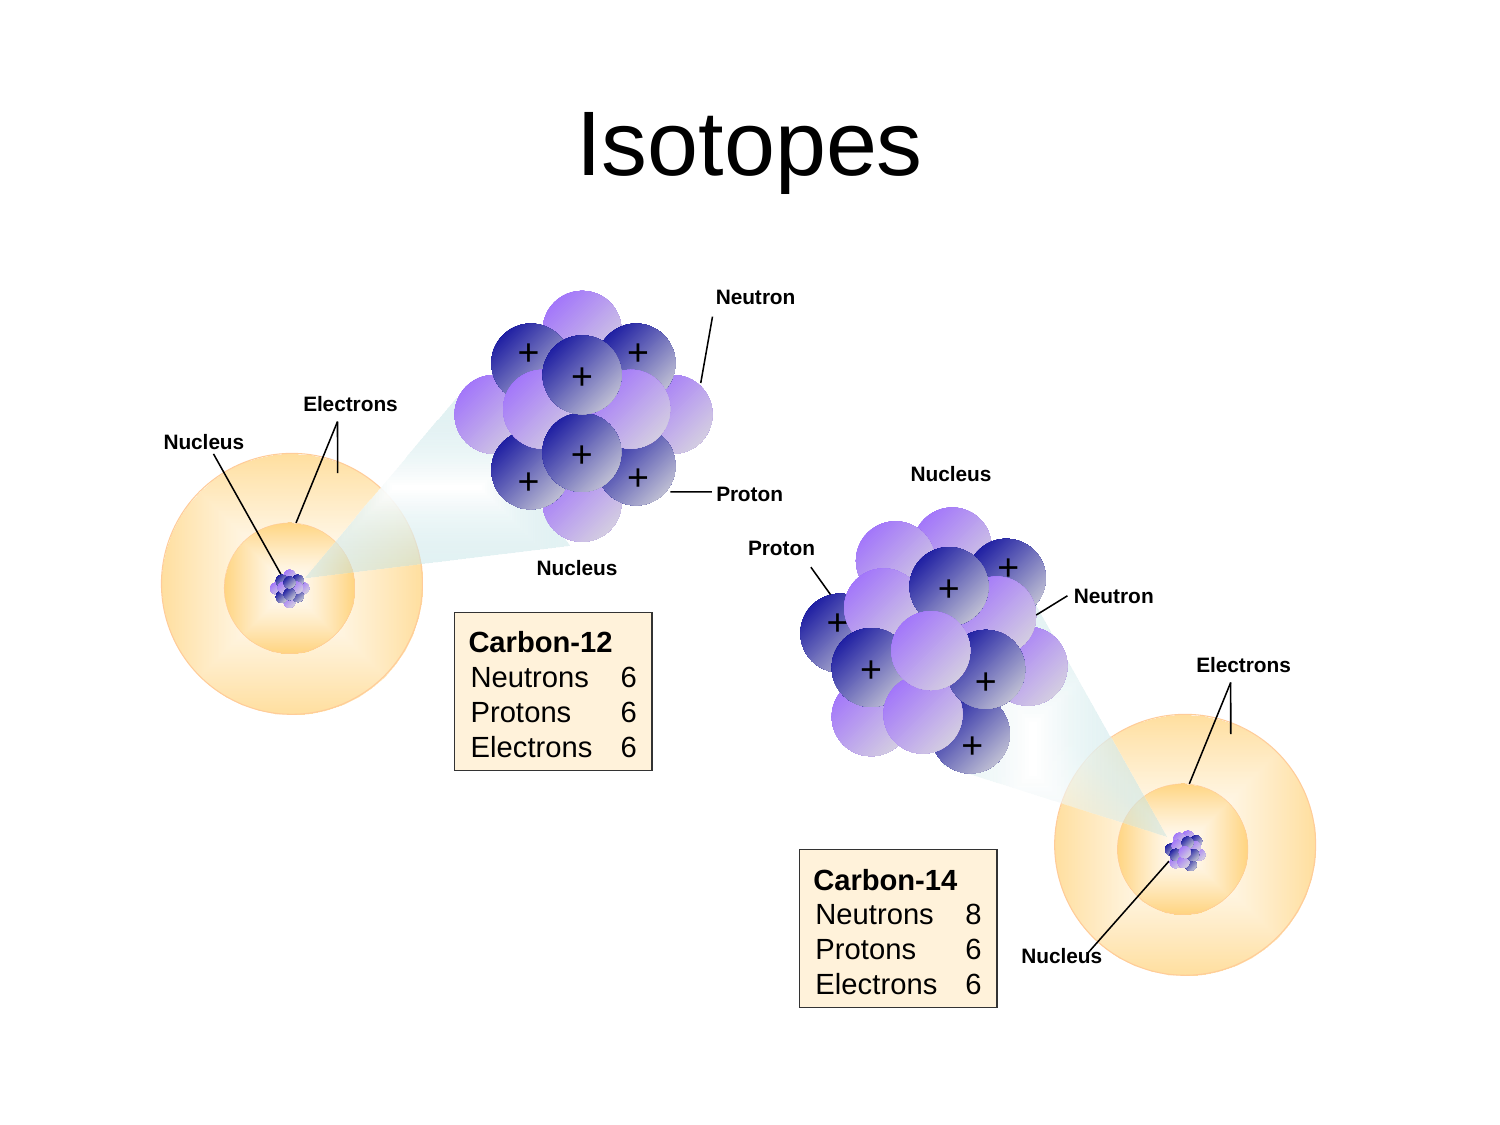

# Isotopes
Neutron

Proton

Nucleus

+

+

+

+

+

+

Electrons

Nucleus

Nucleus
Proton

Neutron

+

+

+

+

+

+

Carbon-12
Electrons
Neutrons  	6
Protons  	6
Electrons	6

Carbon-14

Neutrons  	8
Protons  	6
Electrons	6
Nucleus